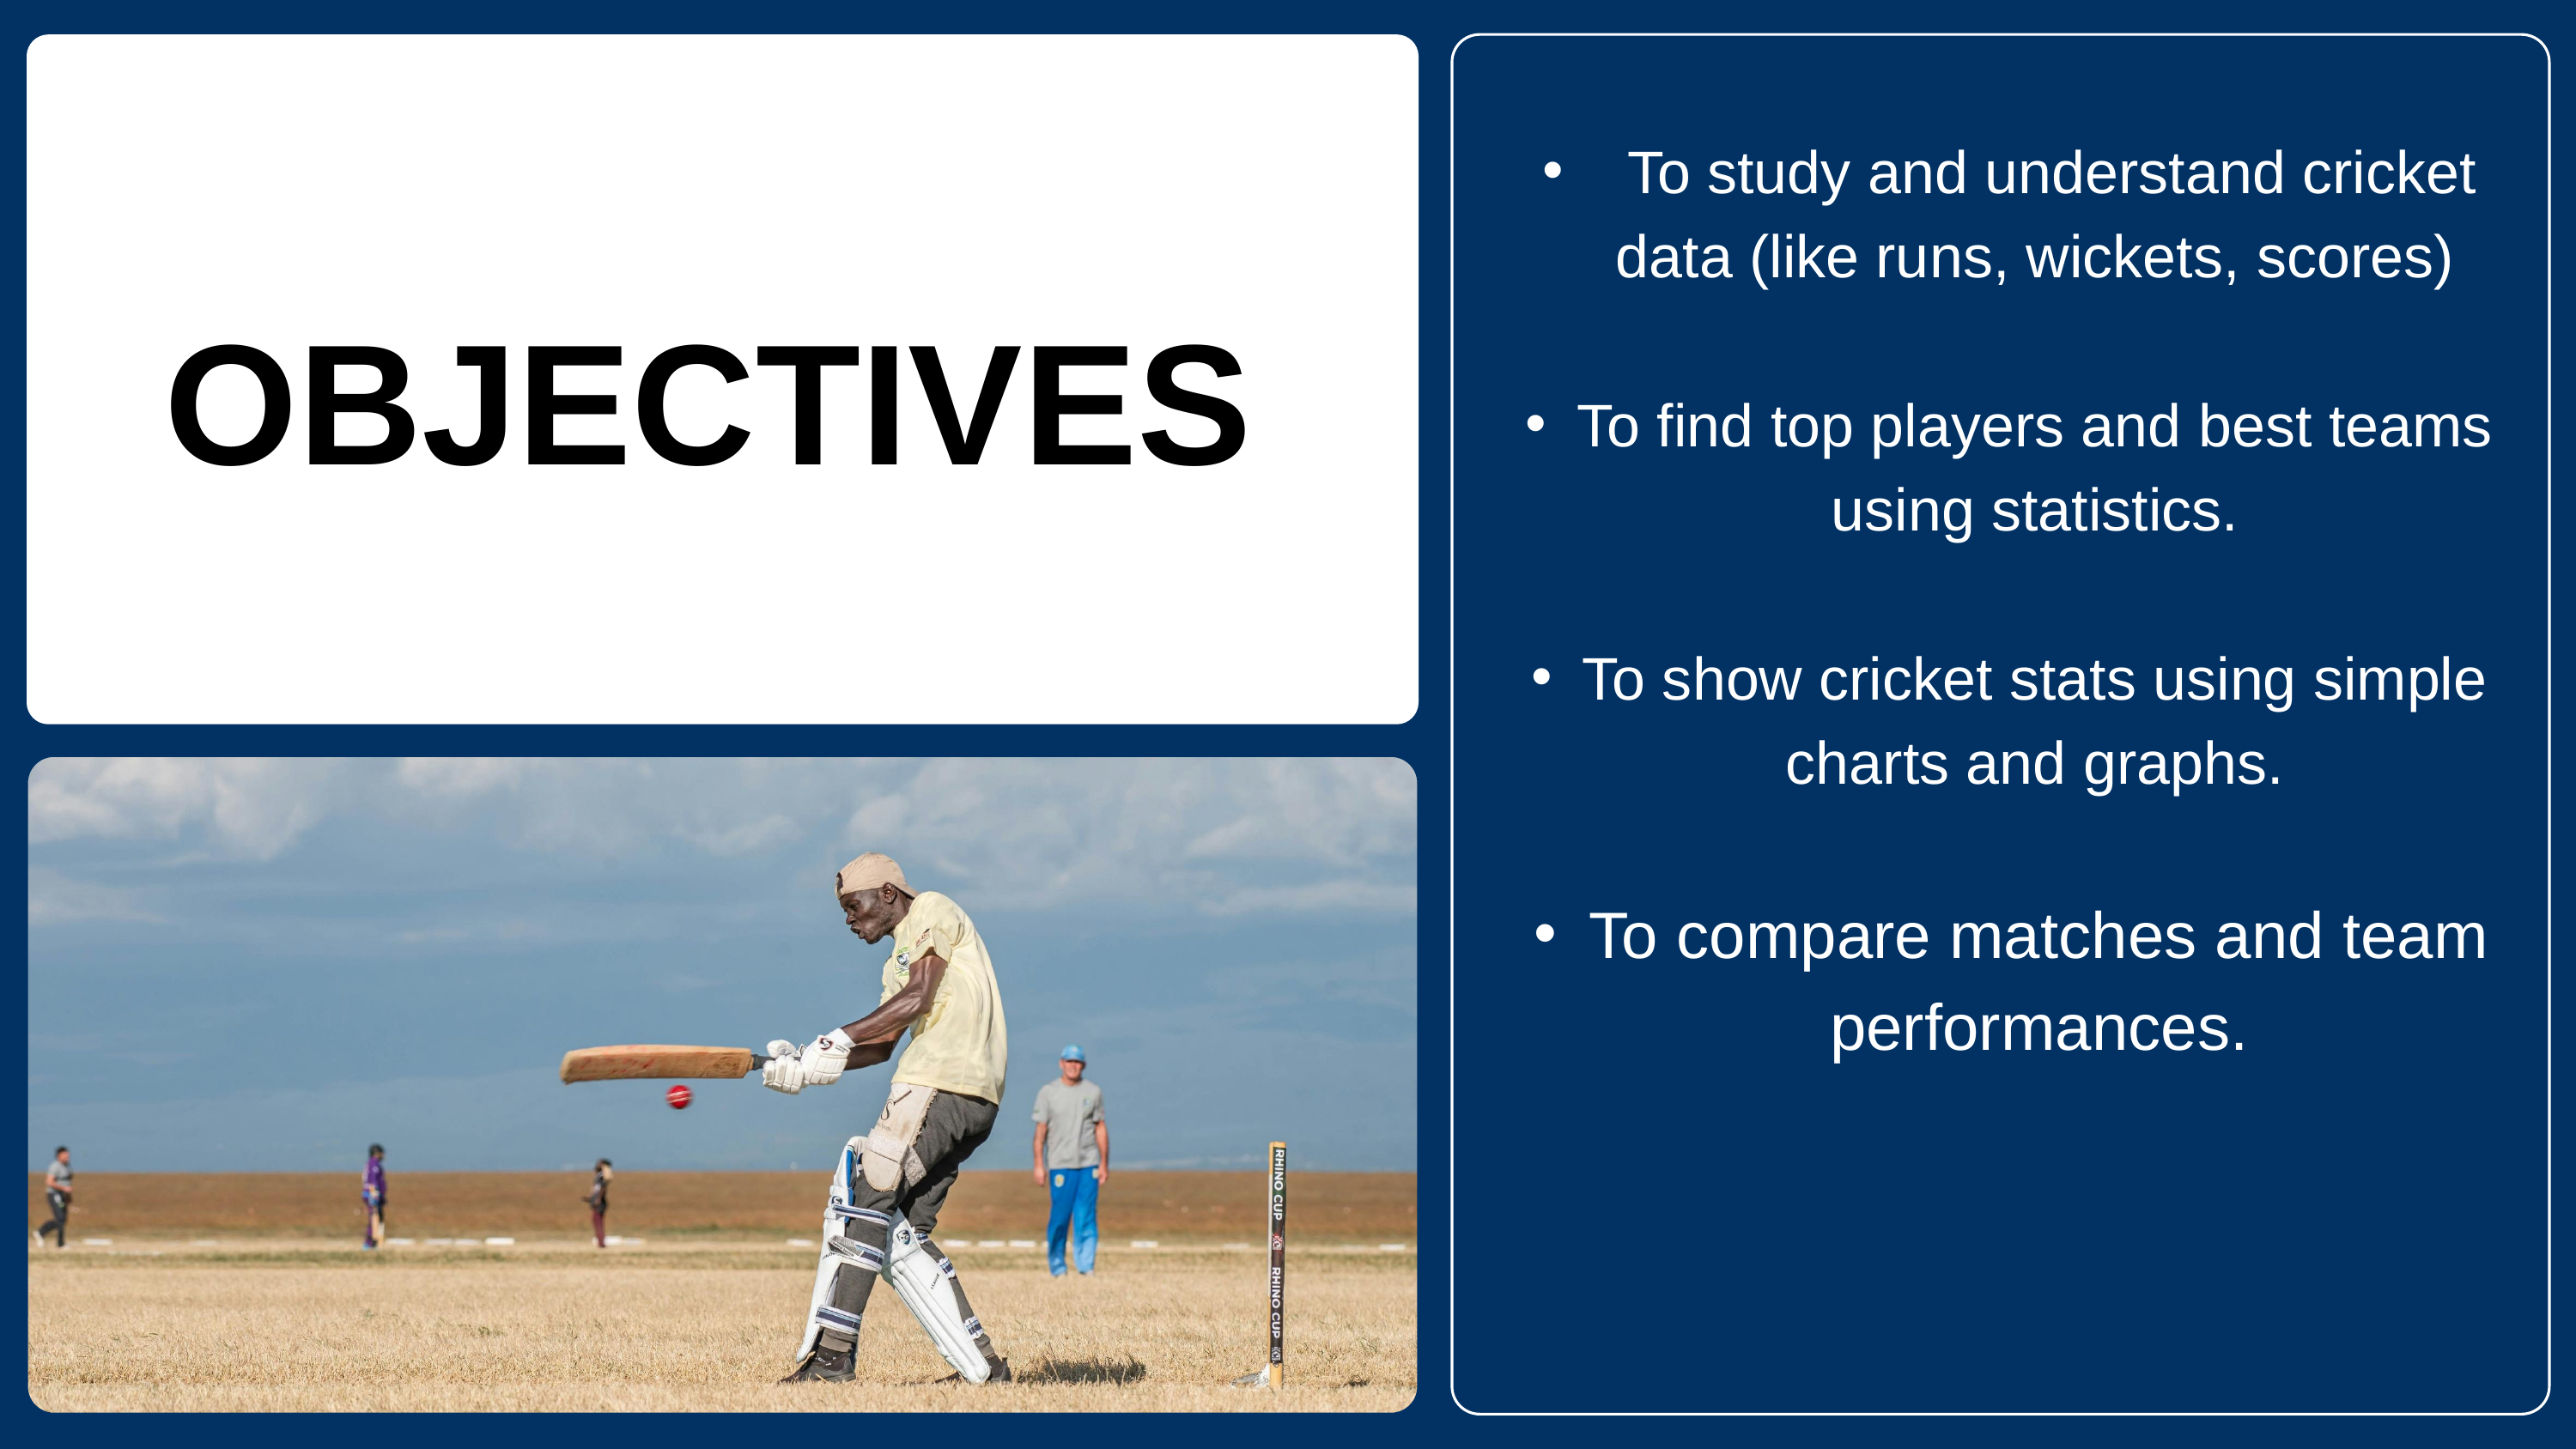

To study and understand cricket data (like runs, wickets, scores)

To find top players and best teams using statistics.

To show cricket stats using simple charts and graphs.

To compare matches and team performances.

OBJECTIVES